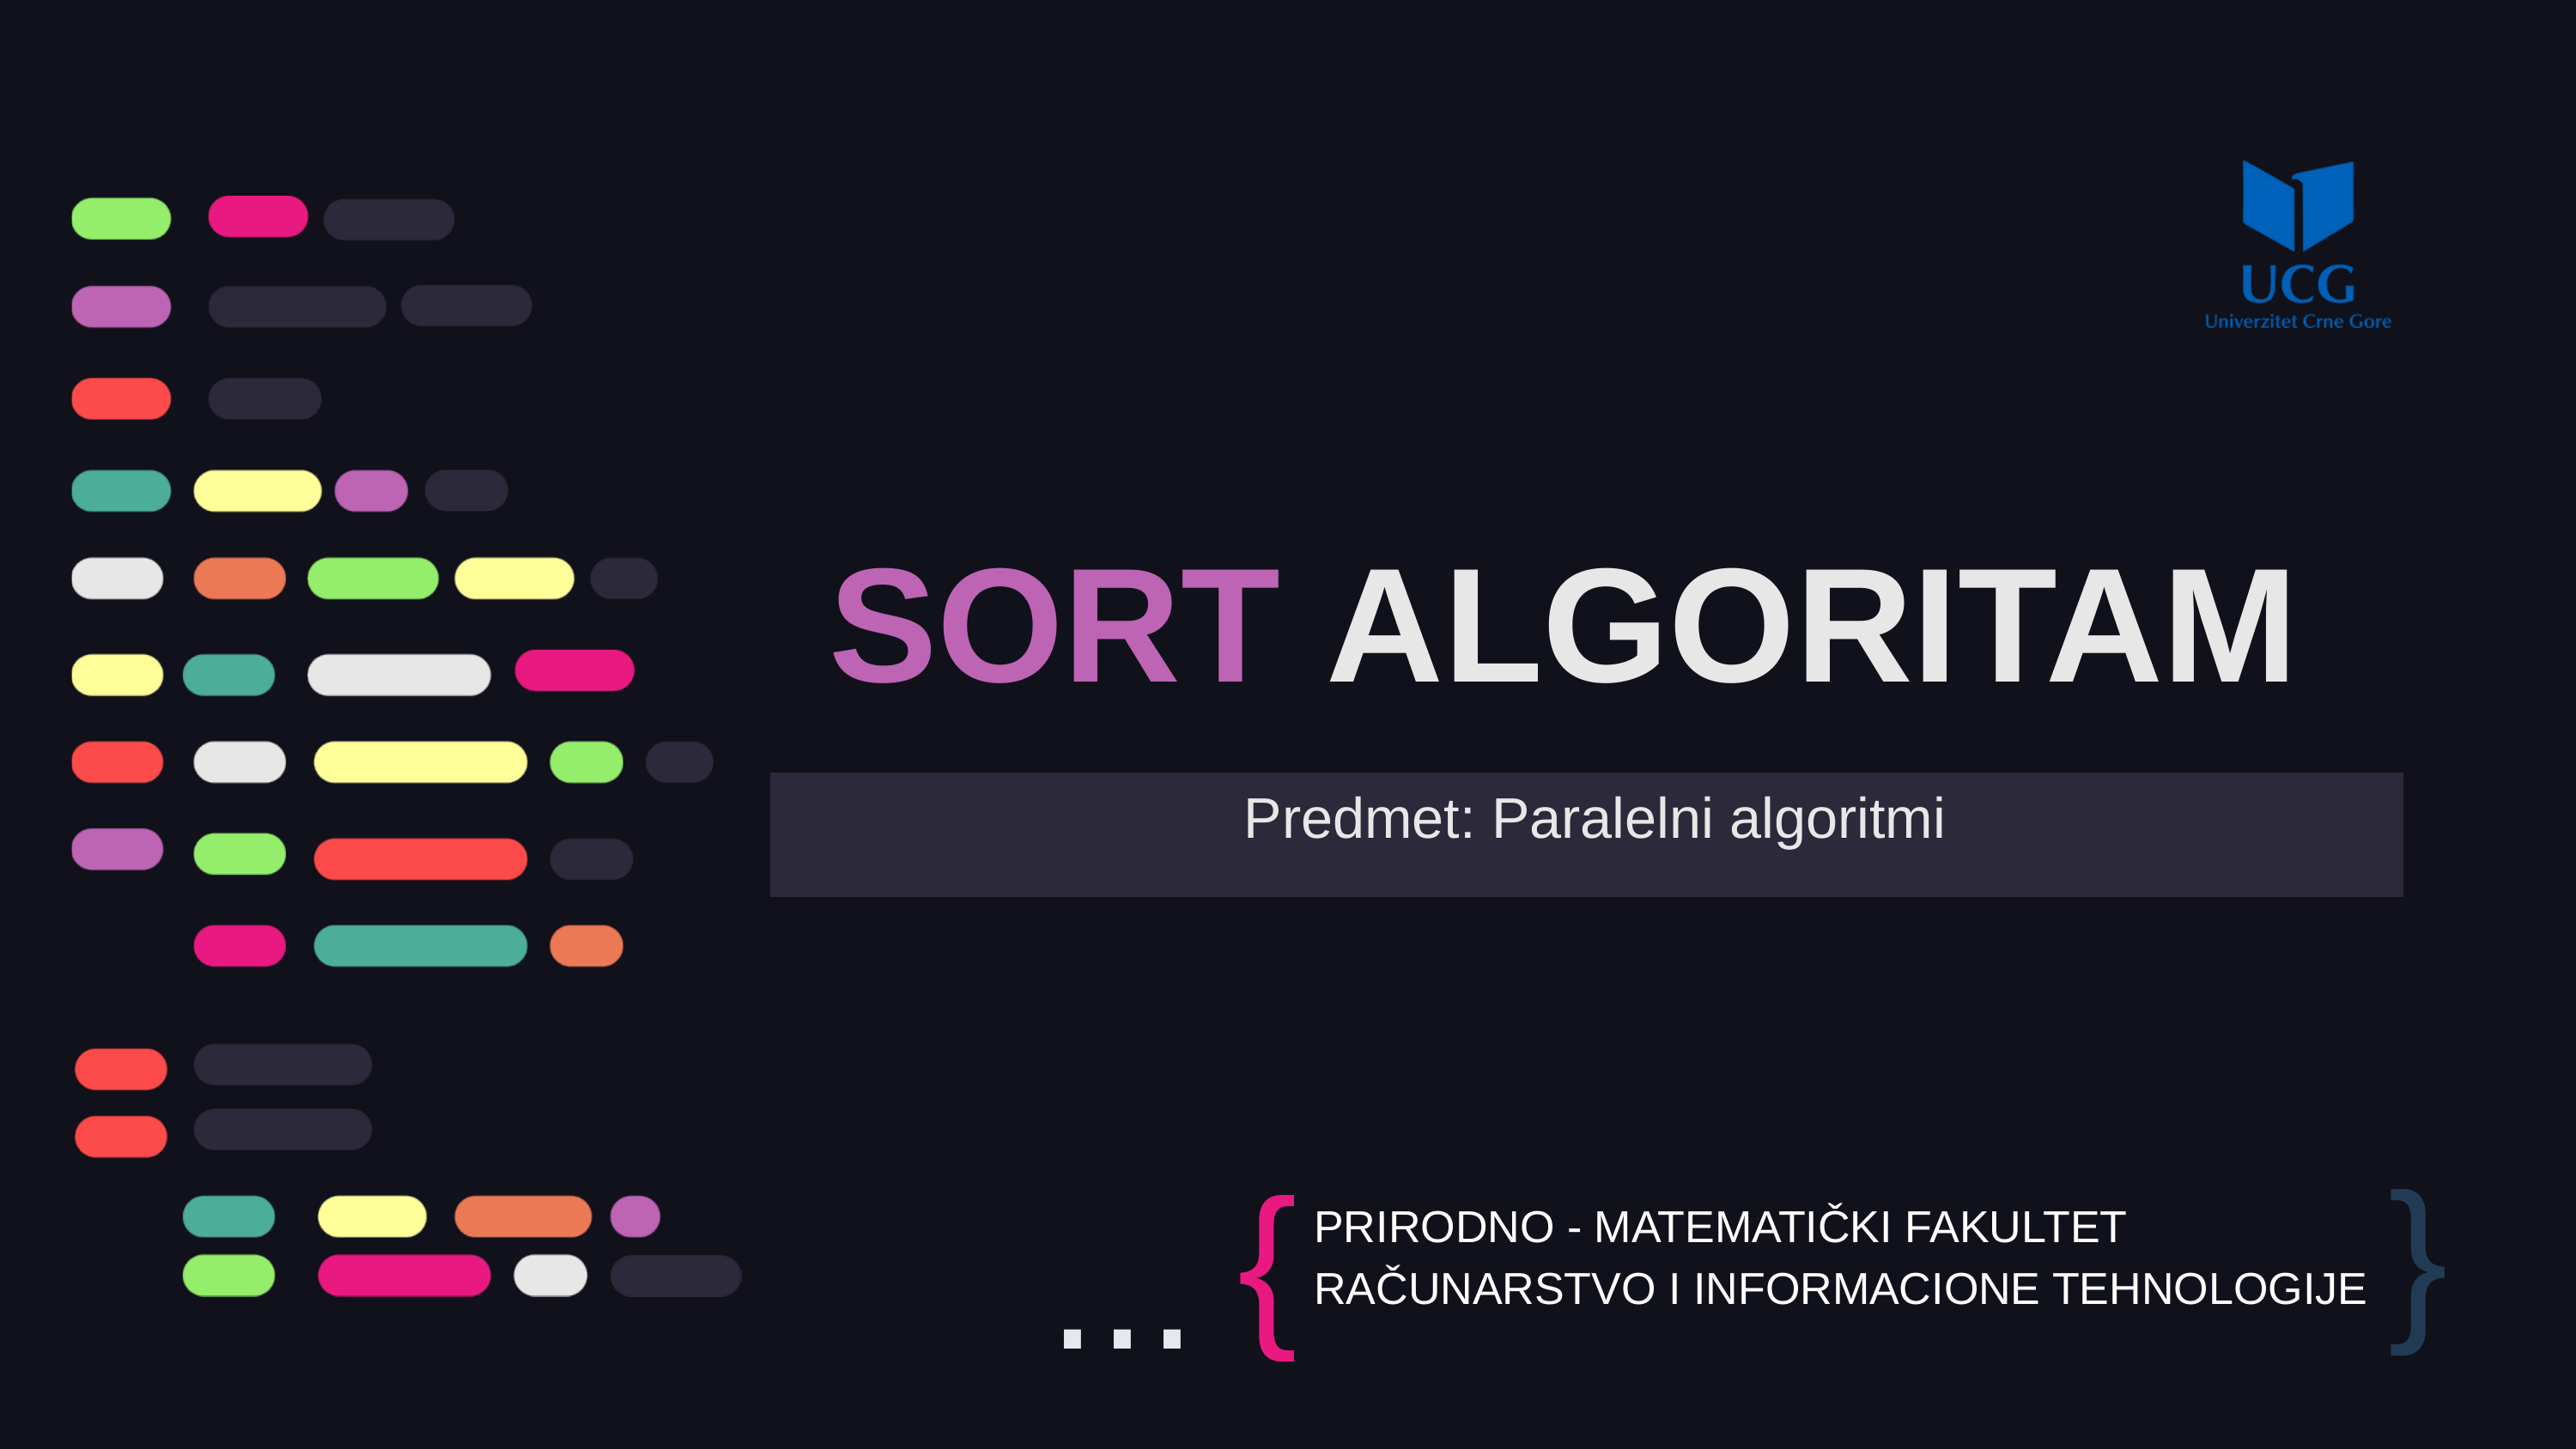

SORT ALGORITAM

 Predmet: Paralelni algoritmi
}
{
...
PRIRODNO - MATEMATIČKI FAKULTET
RAČUNARSTVO I INFORMACIONE TEHNOLOGIJE